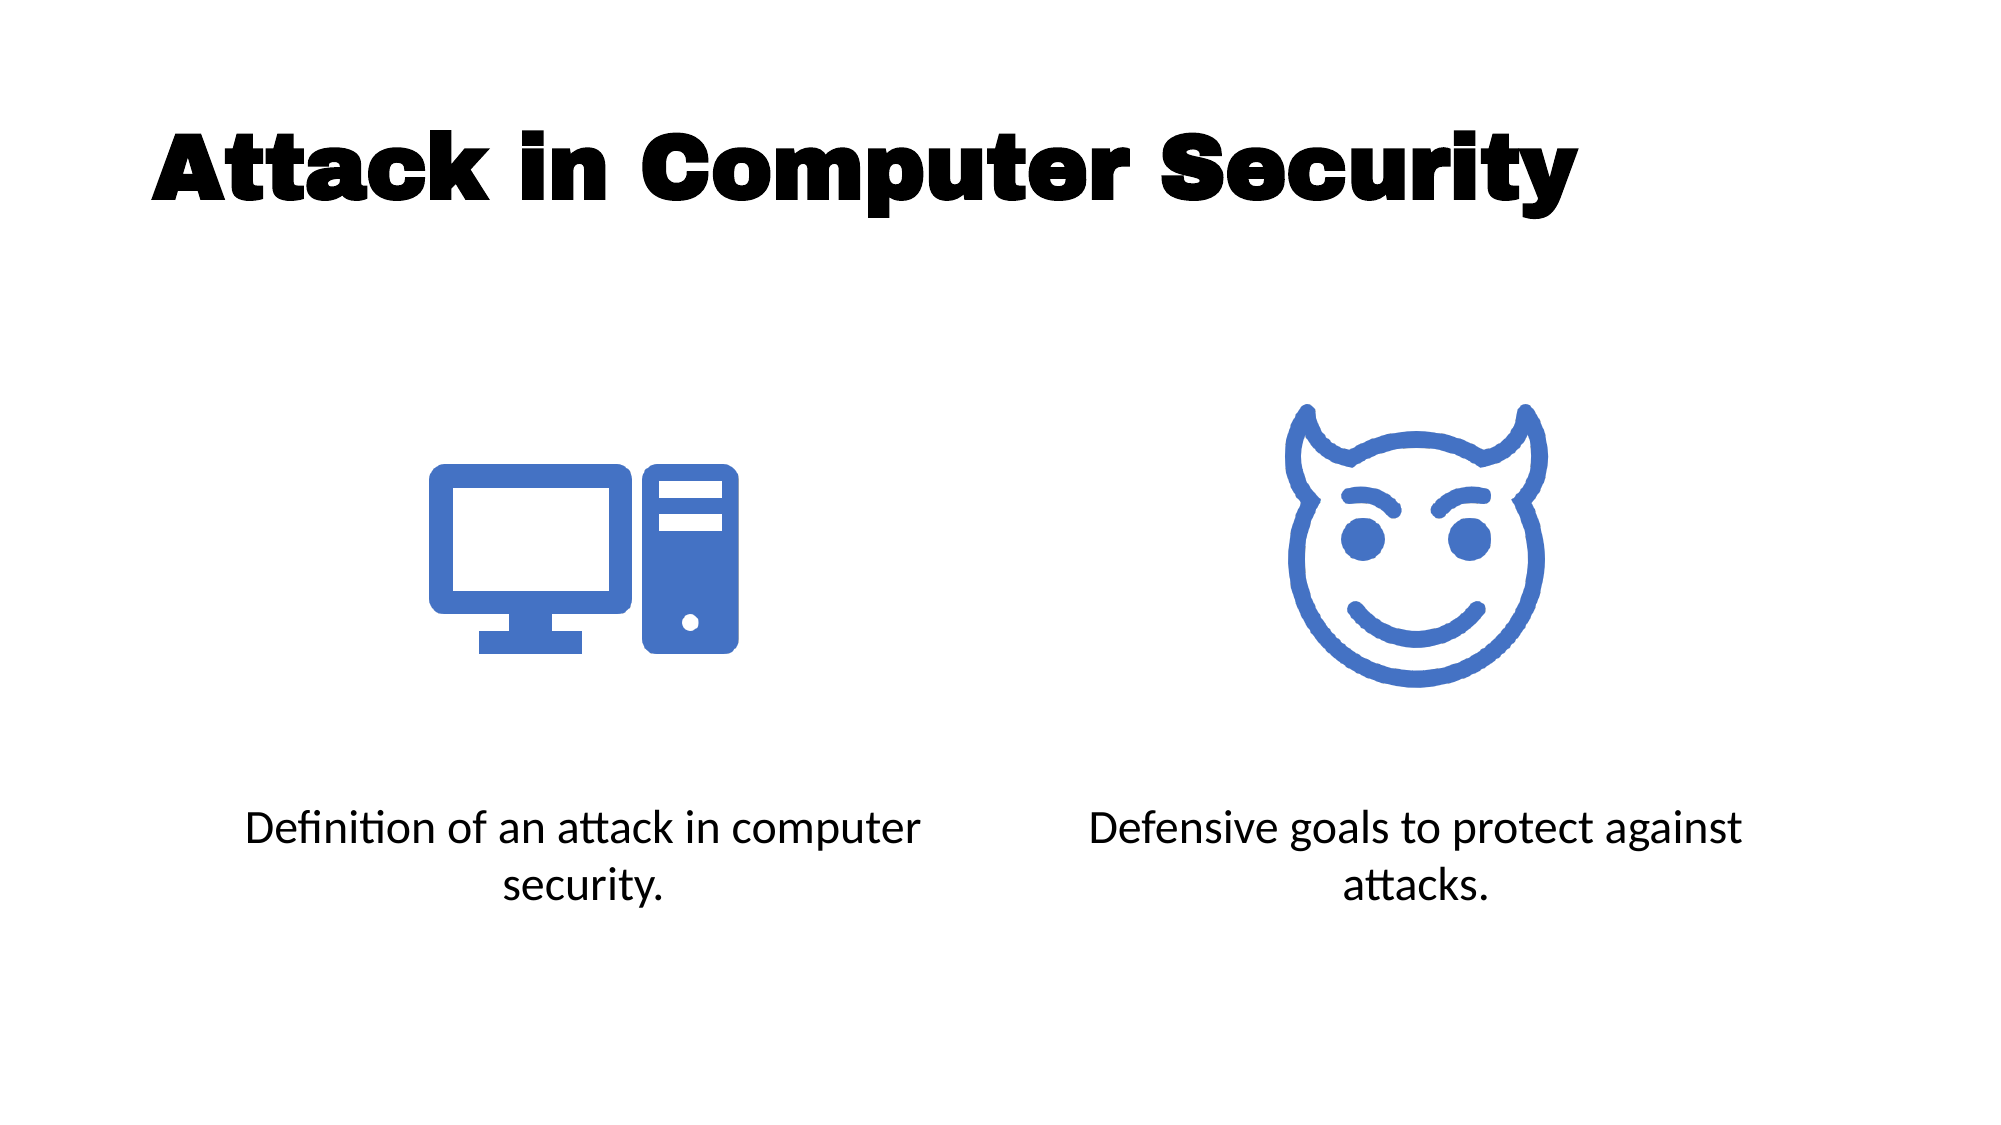

# Attack in Computer Security
Definition of an attack in computer security.
Defensive goals to protect against attacks.